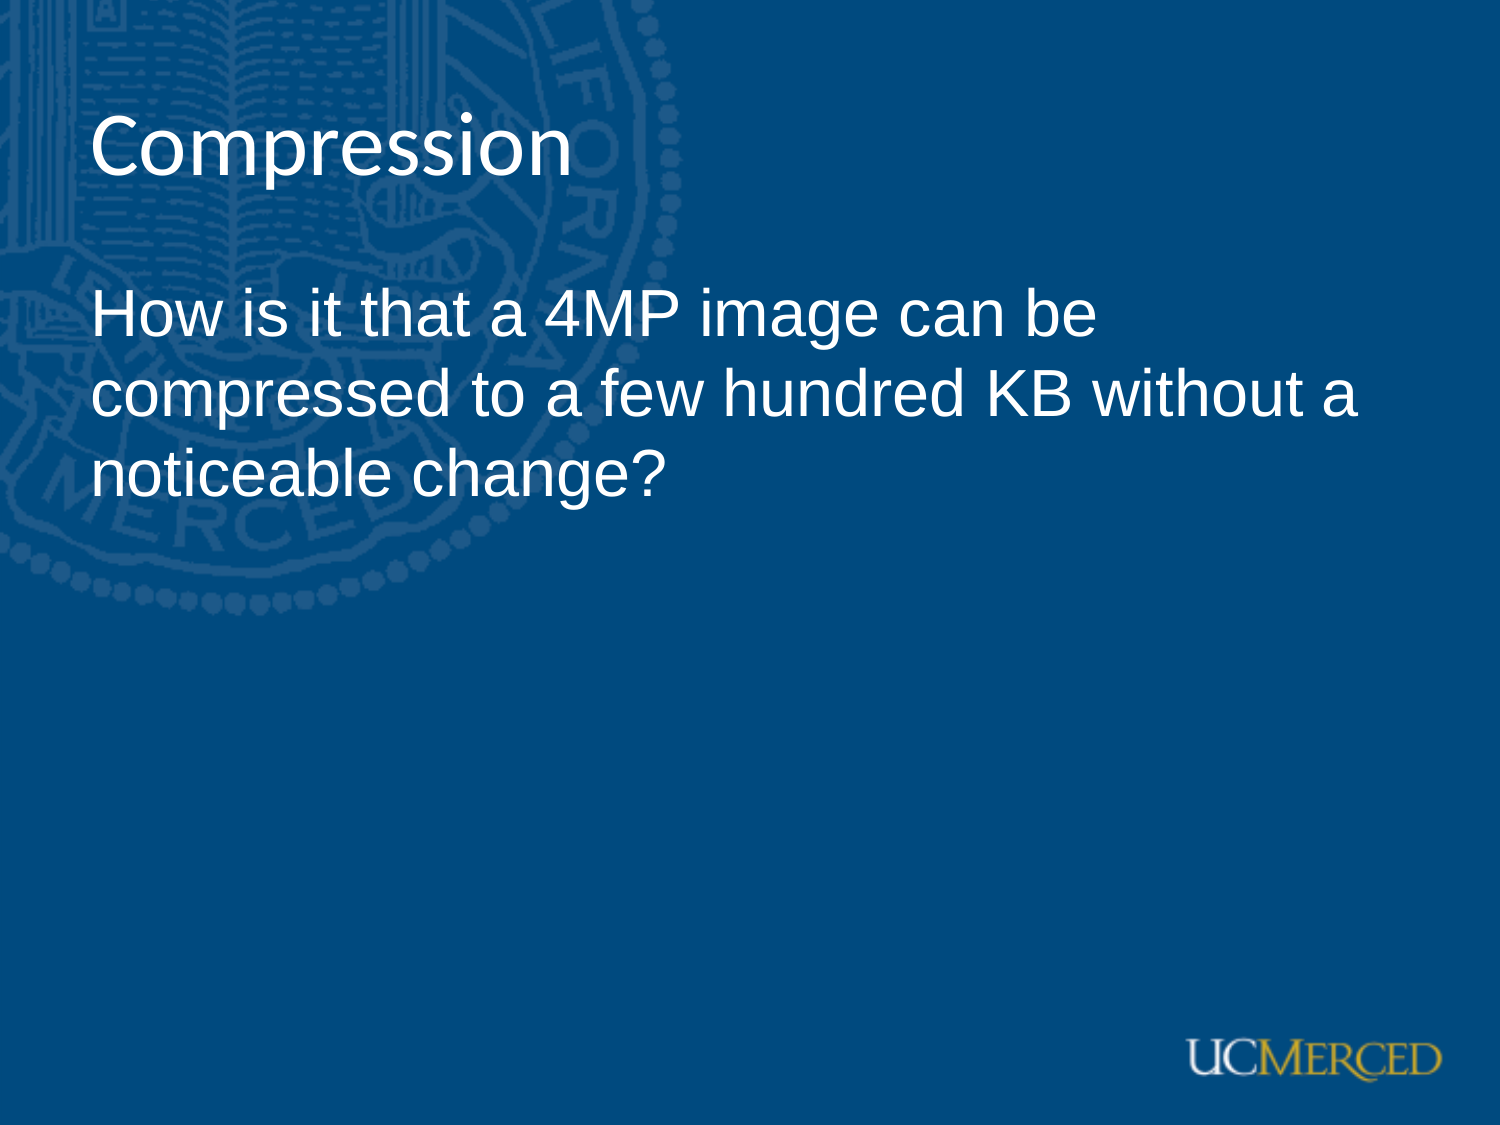

# Compression
How is it that a 4MP image can be compressed to a few hundred KB without a noticeable change?